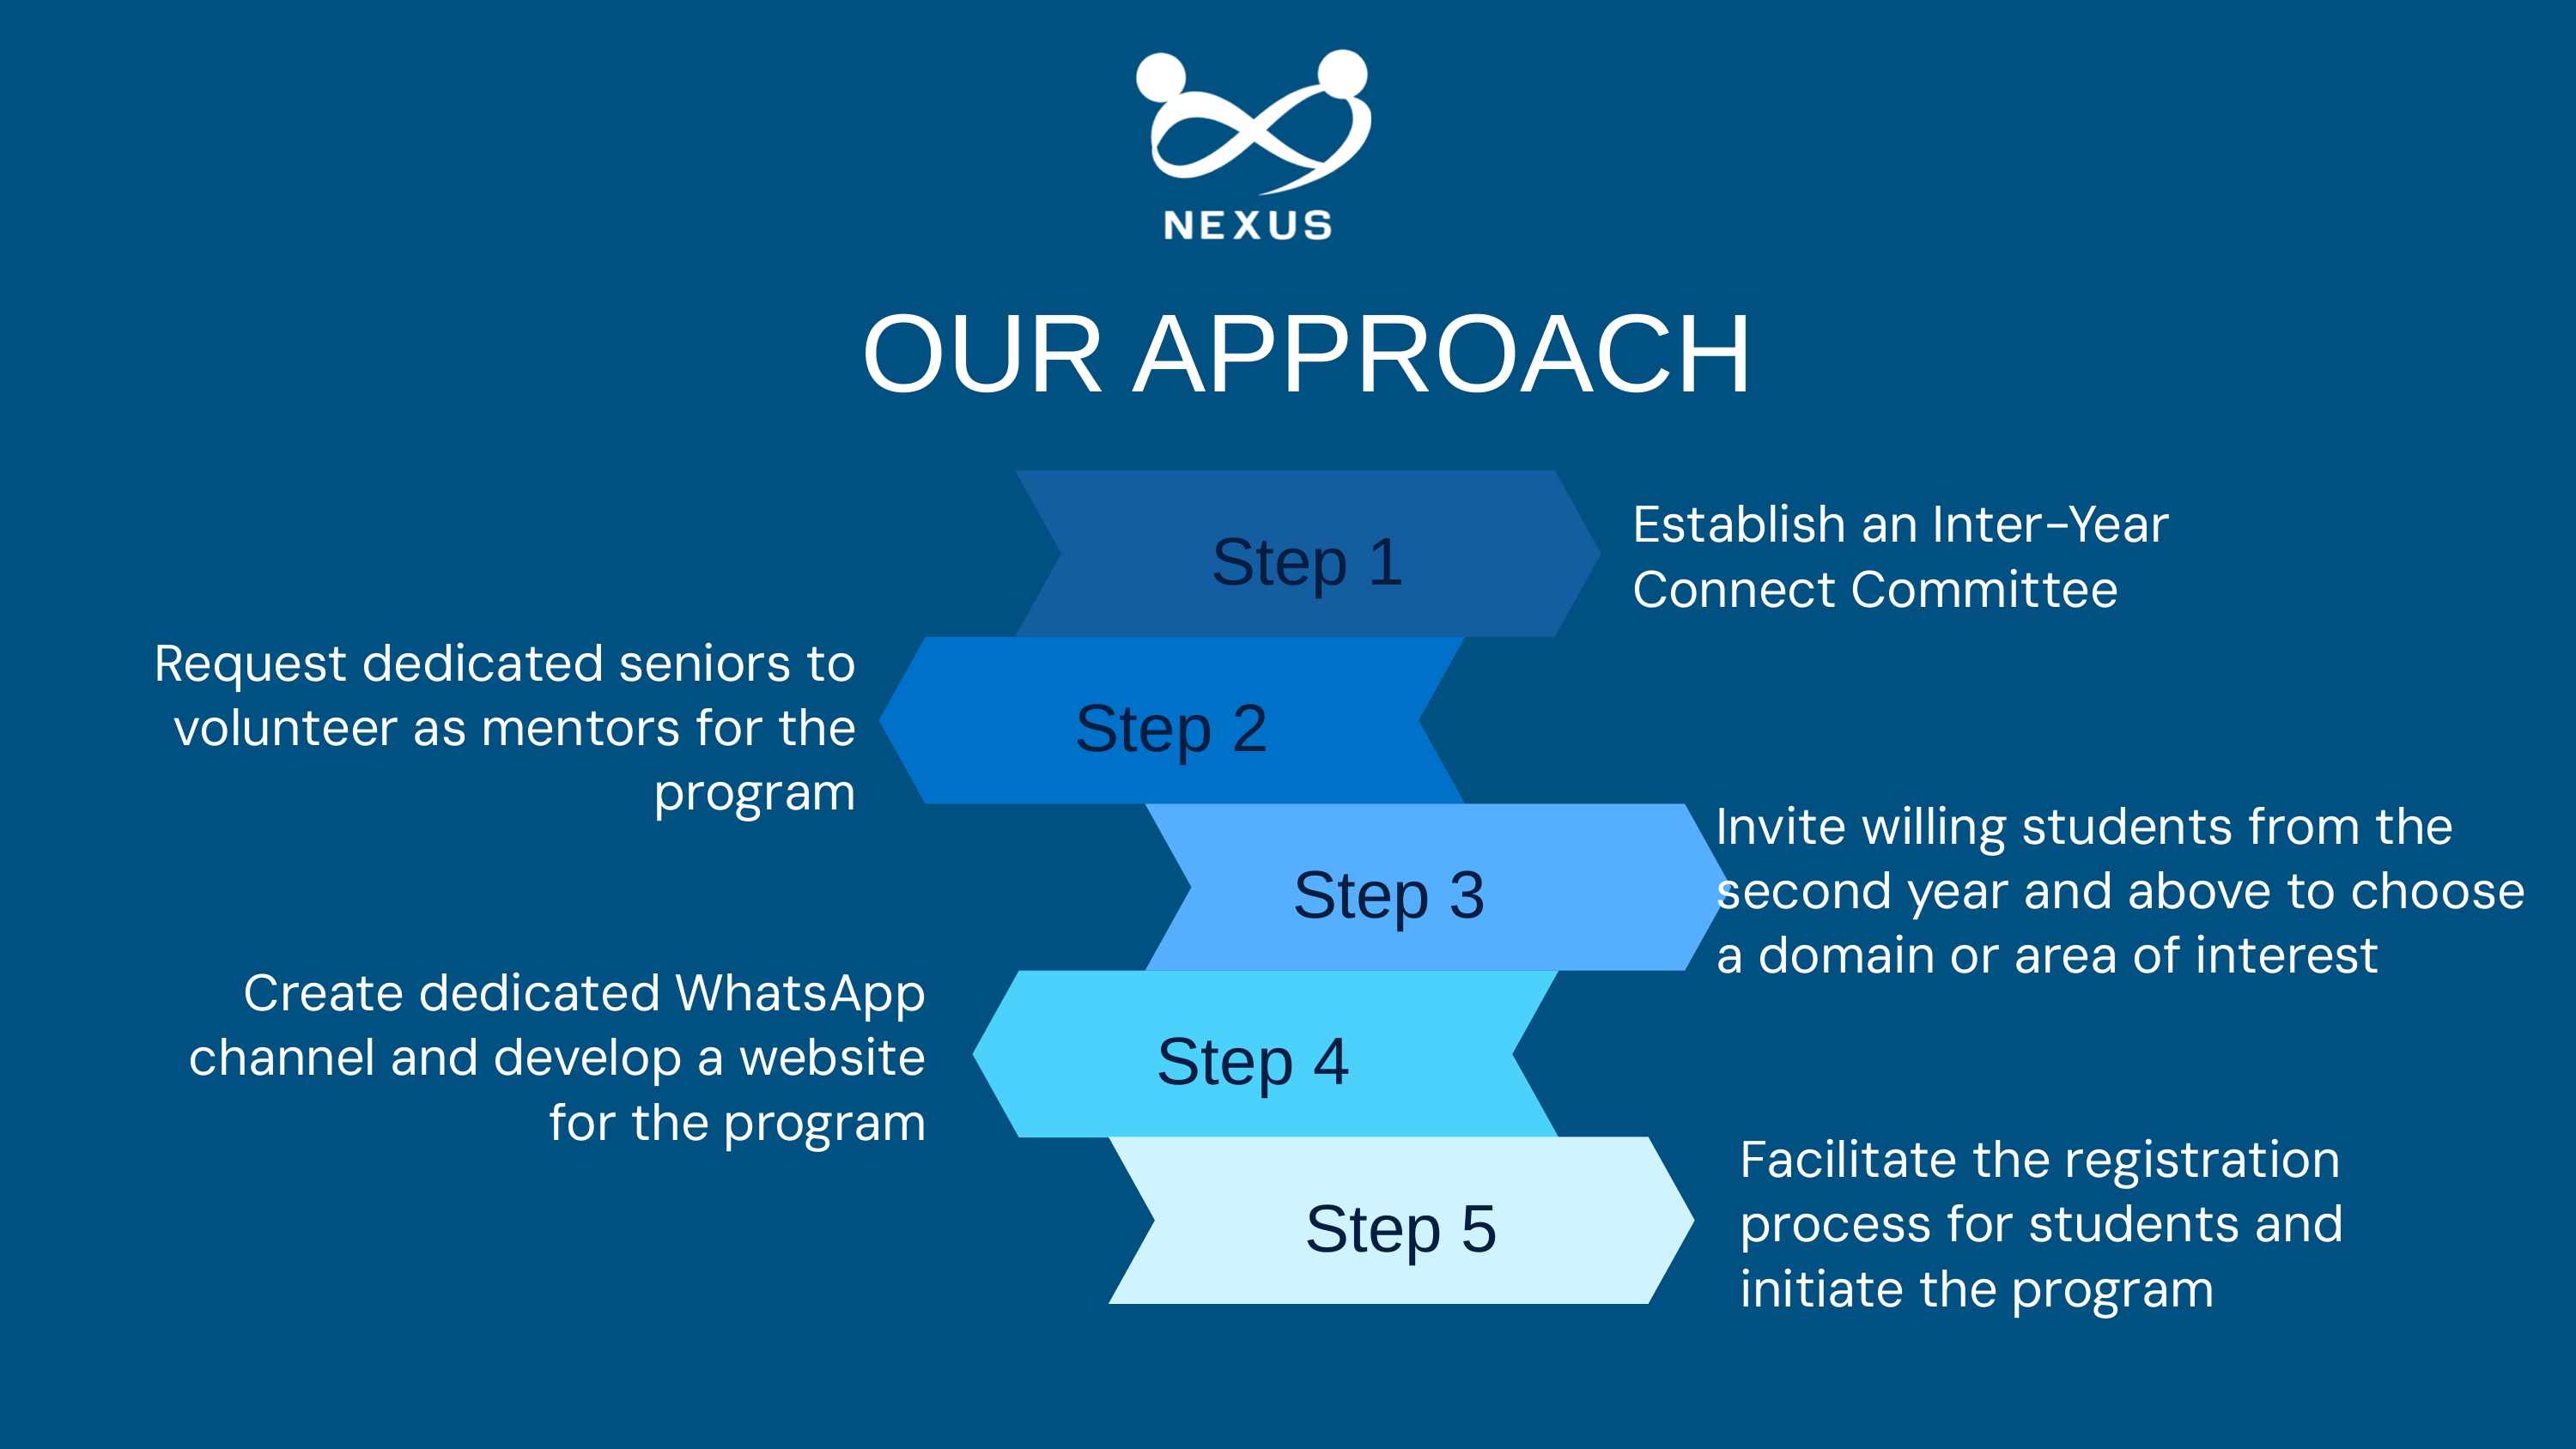

OUR APPROACH

Establish an Inter-Year Connect Committee
Step 1
Request dedicated seniors to volunteer as mentors for the program

Step 2
Invite willing students from the second year and above to choose a domain or area of interest

Step 3
Create dedicated WhatsApp channel and develop a website for the program

Step 4
Facilitate the registration process for students and initiate the program

Step 5